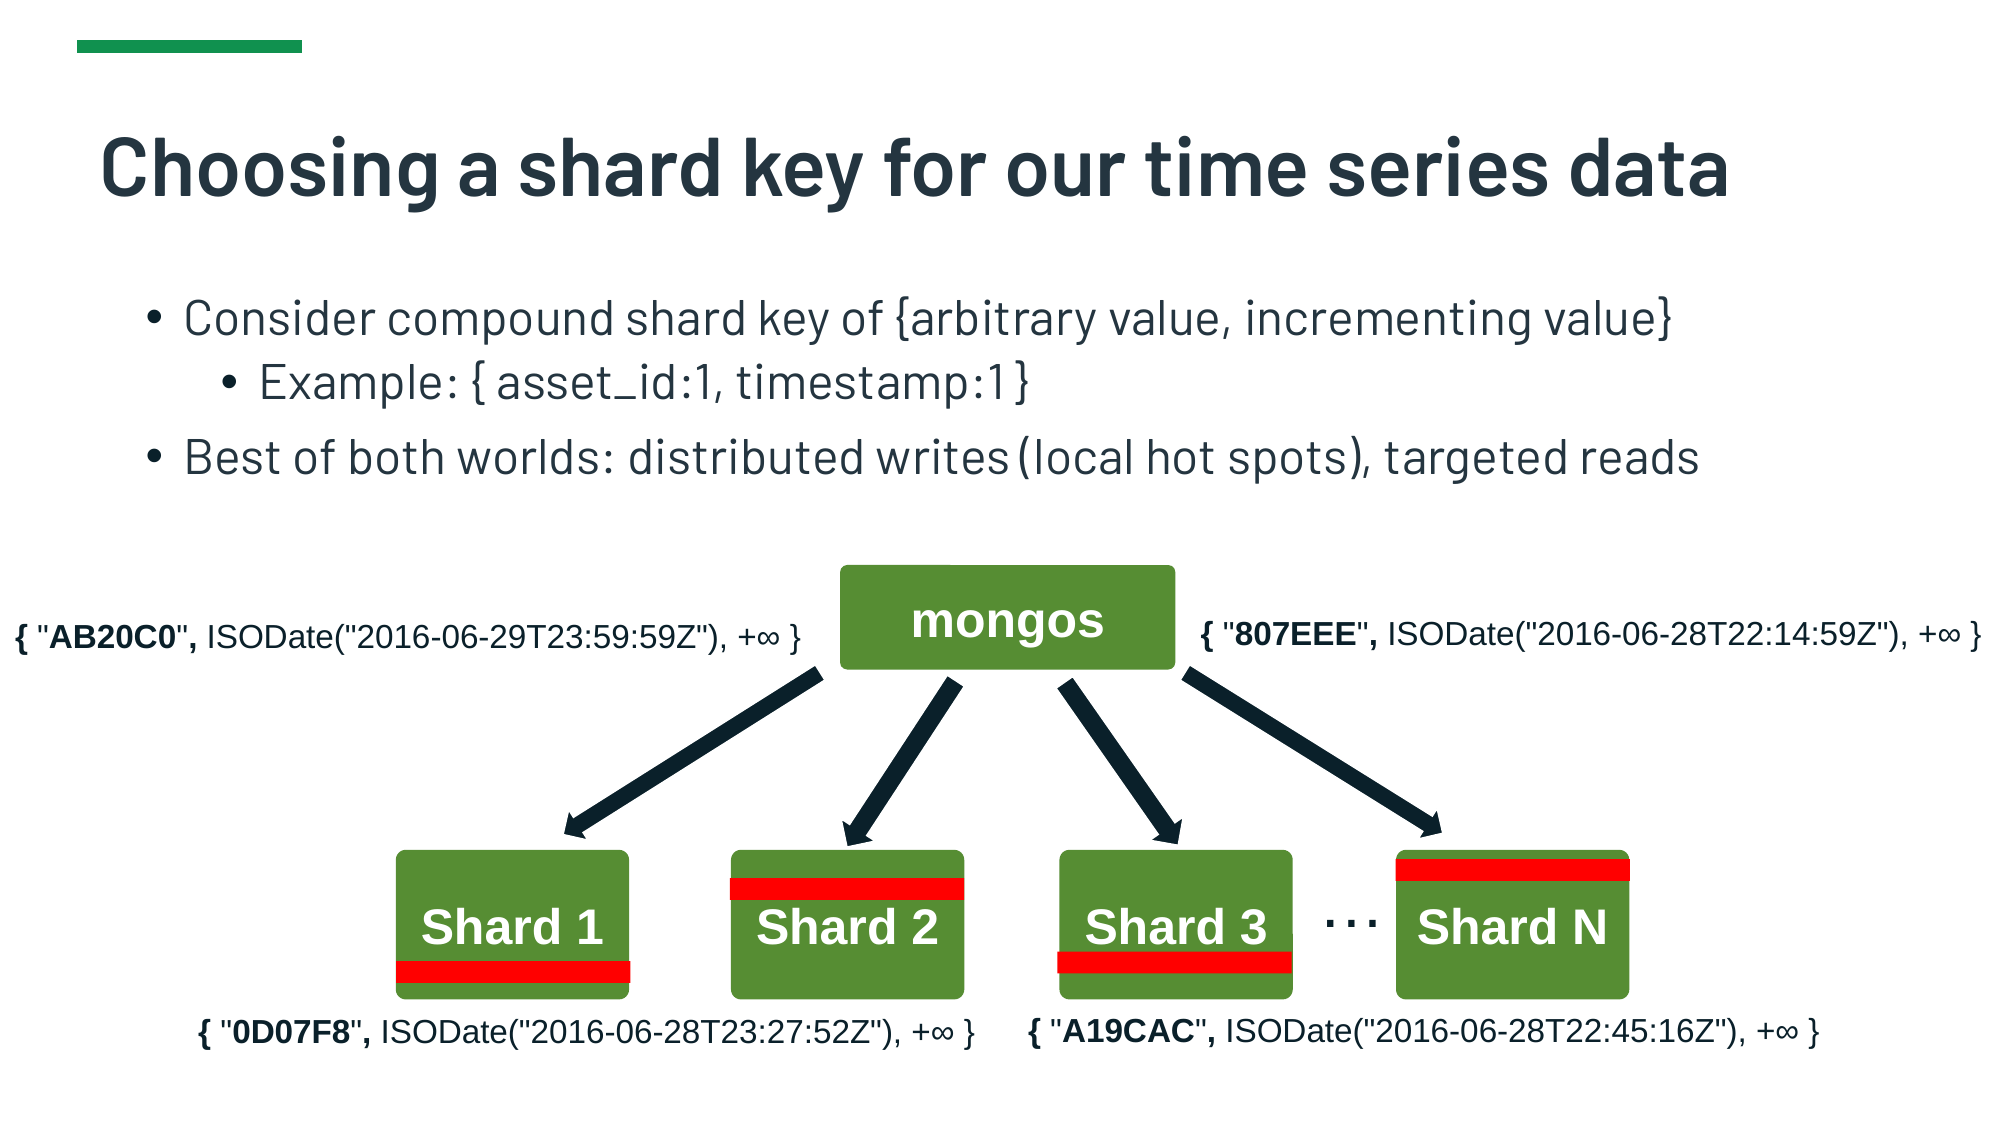

# Choosing a shard key for our time series data
Consider compound shard key of {arbitrary value, incrementing value}
Example: { asset_id:1, timestamp:1 }
Best of both worlds: distributed writes (local hot spots), targeted reads

mongos
{ "807EEE", ISODate("2016-06-28T22:14:59Z"), +∞ }
{ "AB20C0", ISODate("2016-06-29T23:59:59Z"), +∞ }

Shard 1
Shard 2
Shard 3
Shard N
…

{ "A19CAC", ISODate("2016-06-28T22:45:16Z"), +∞ }
 { "0D07F8", ISODate("2016-06-28T23:27:52Z"), +∞ }